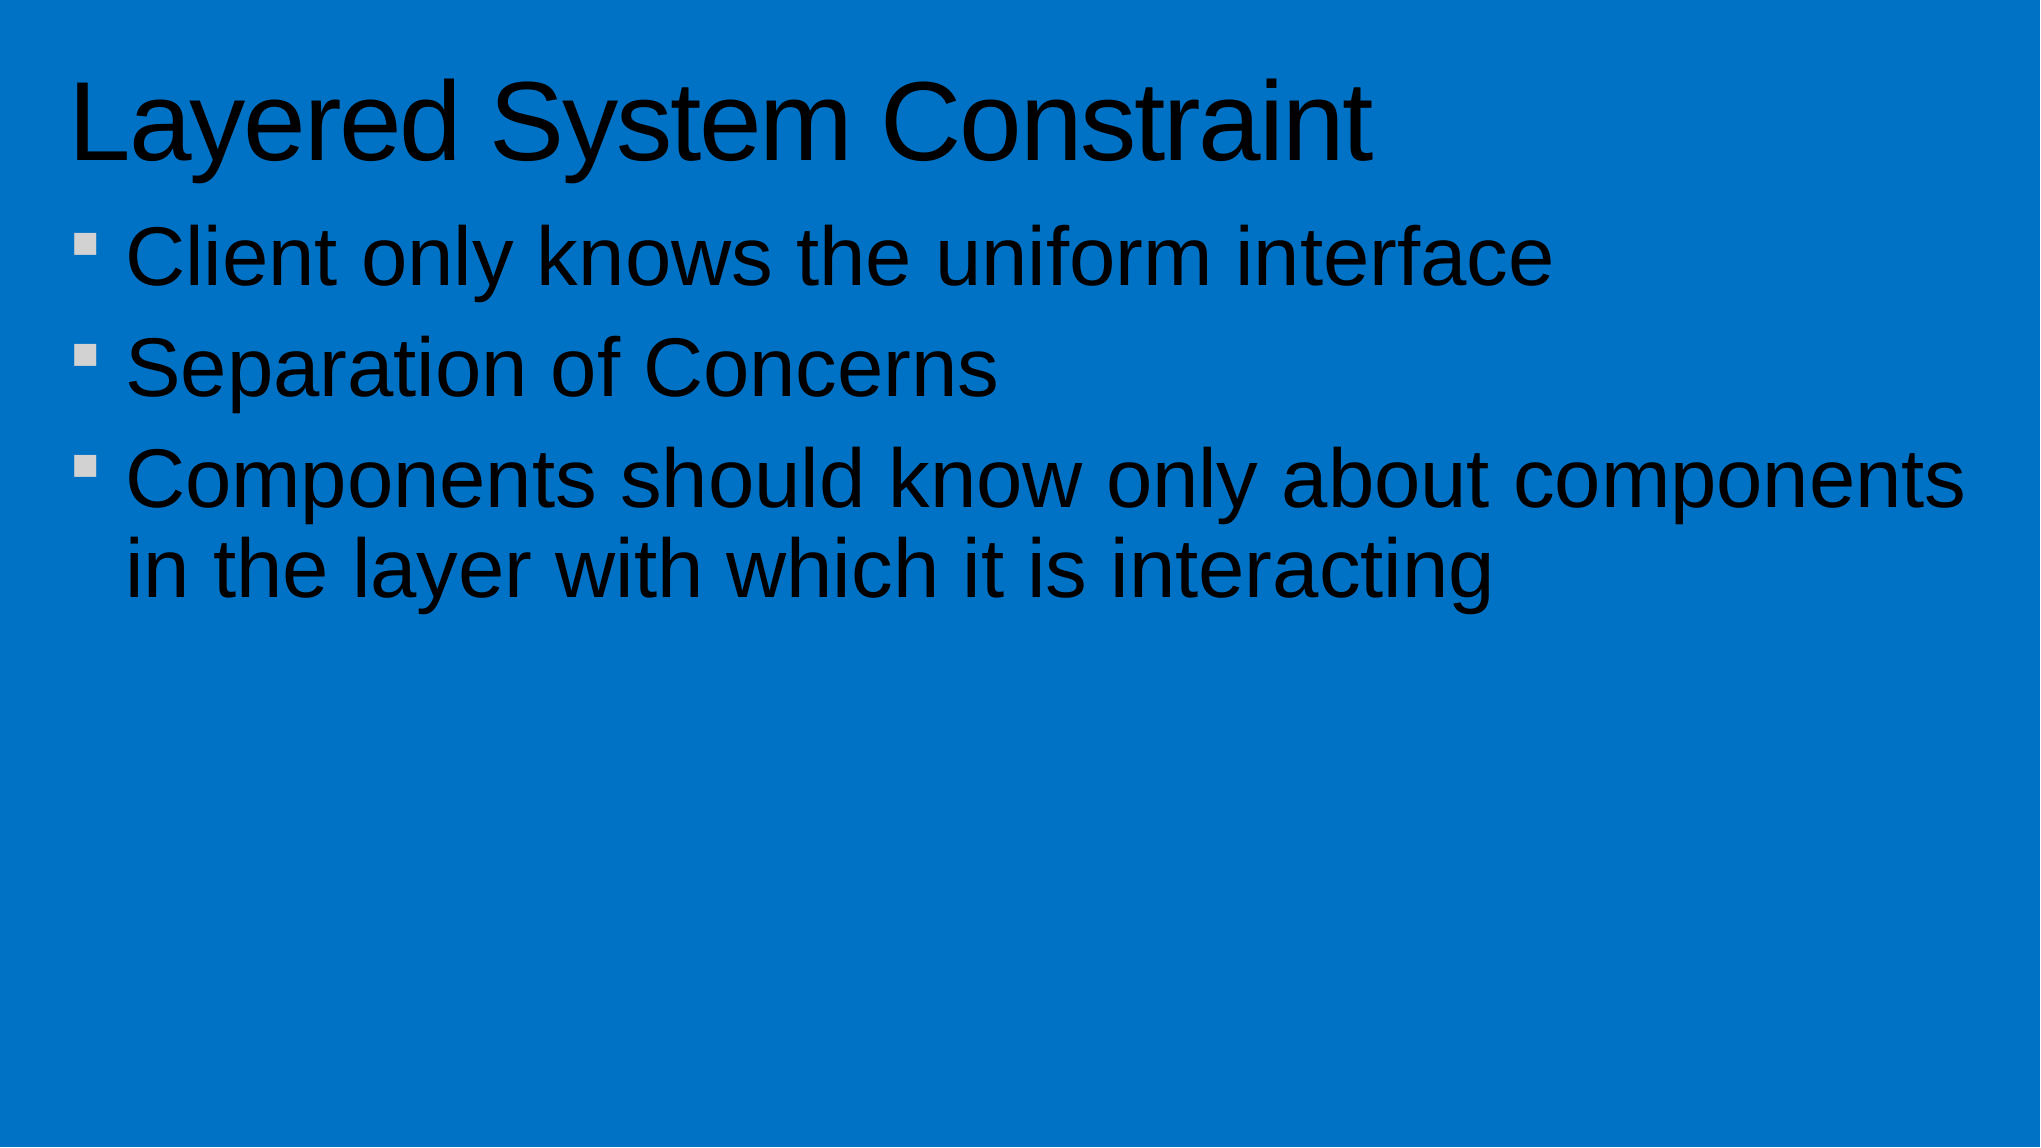

# Layered System Constraint
Client only knows the uniform interface
Separation of Concerns
Components should know only about components in the layer with which it is interacting